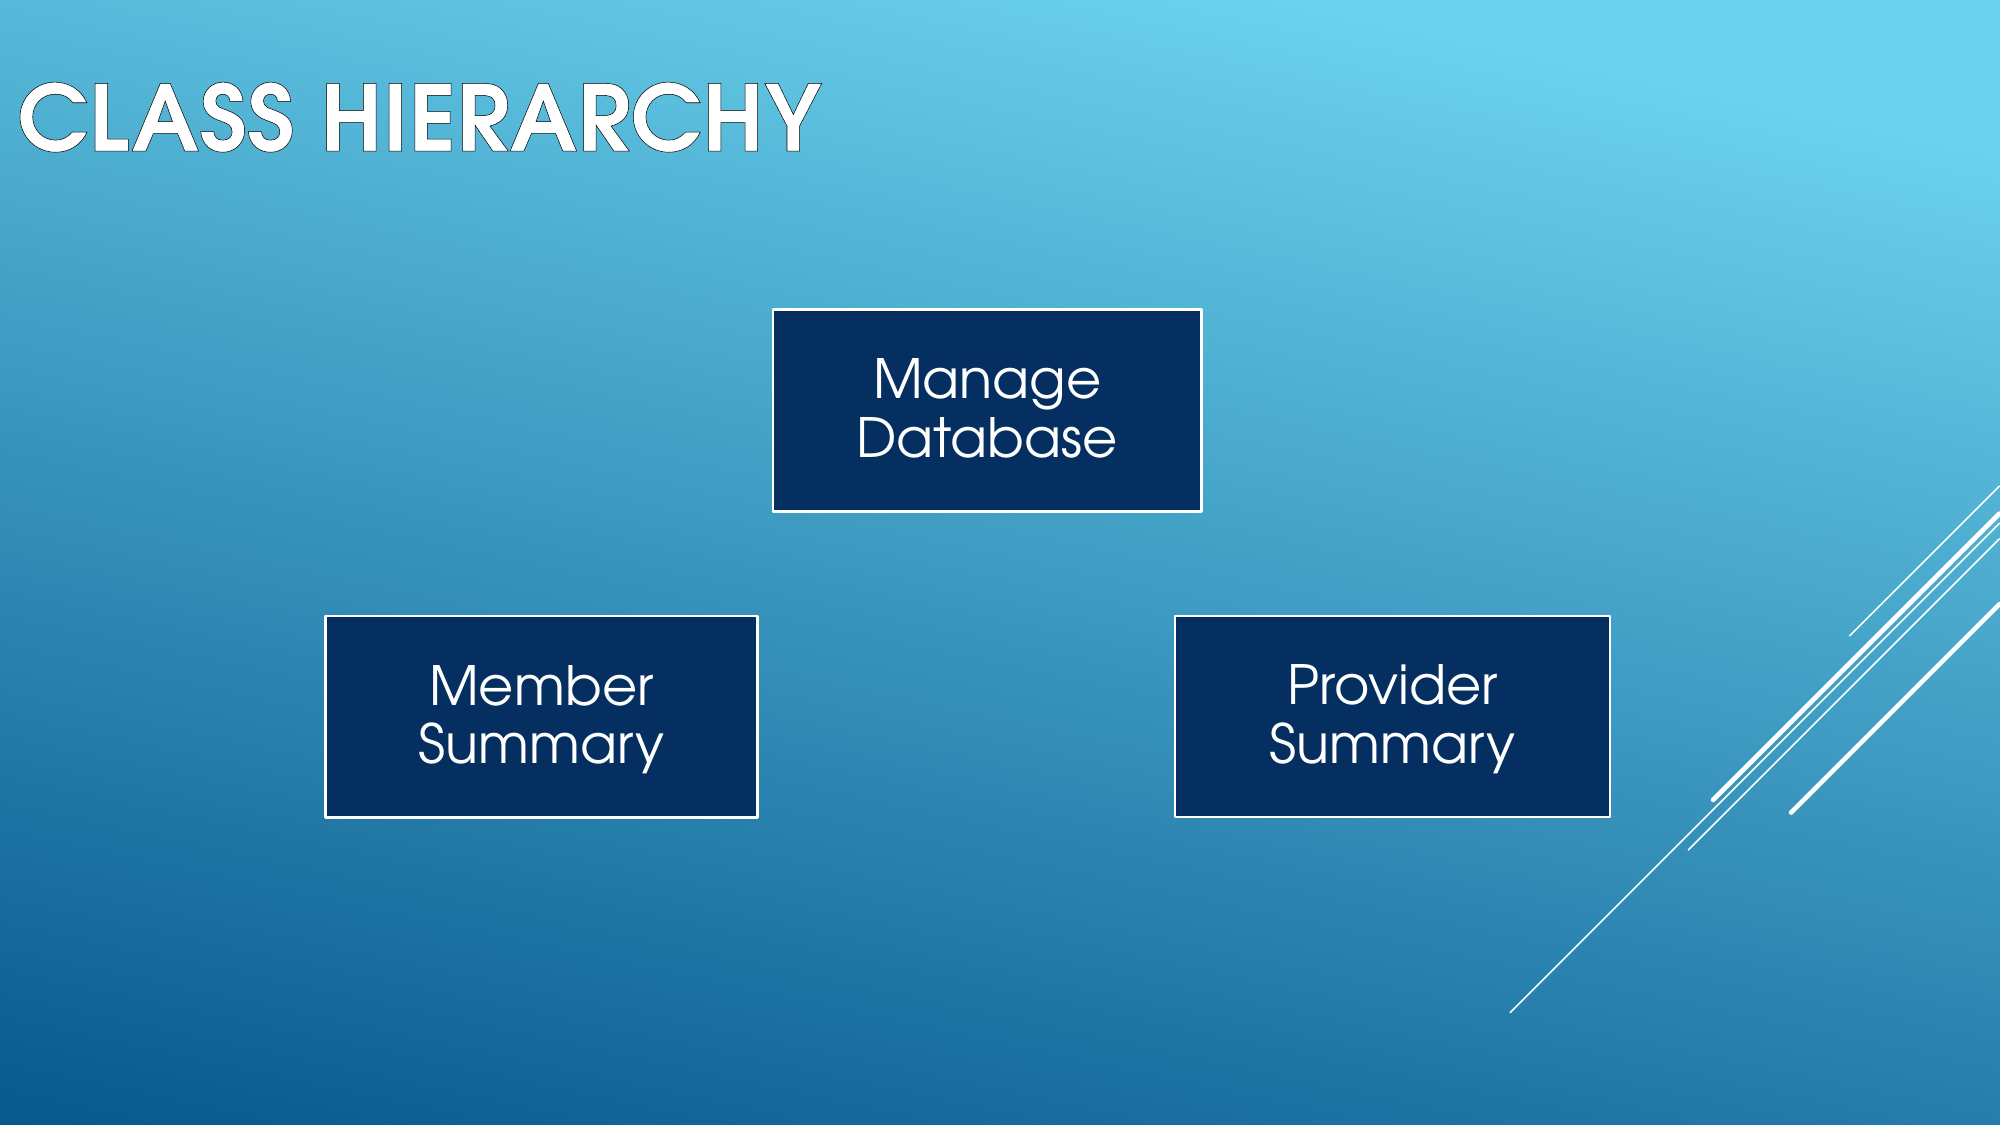

CLASS HIERARCHY
Manage Database
Member Summary
Provider Summary